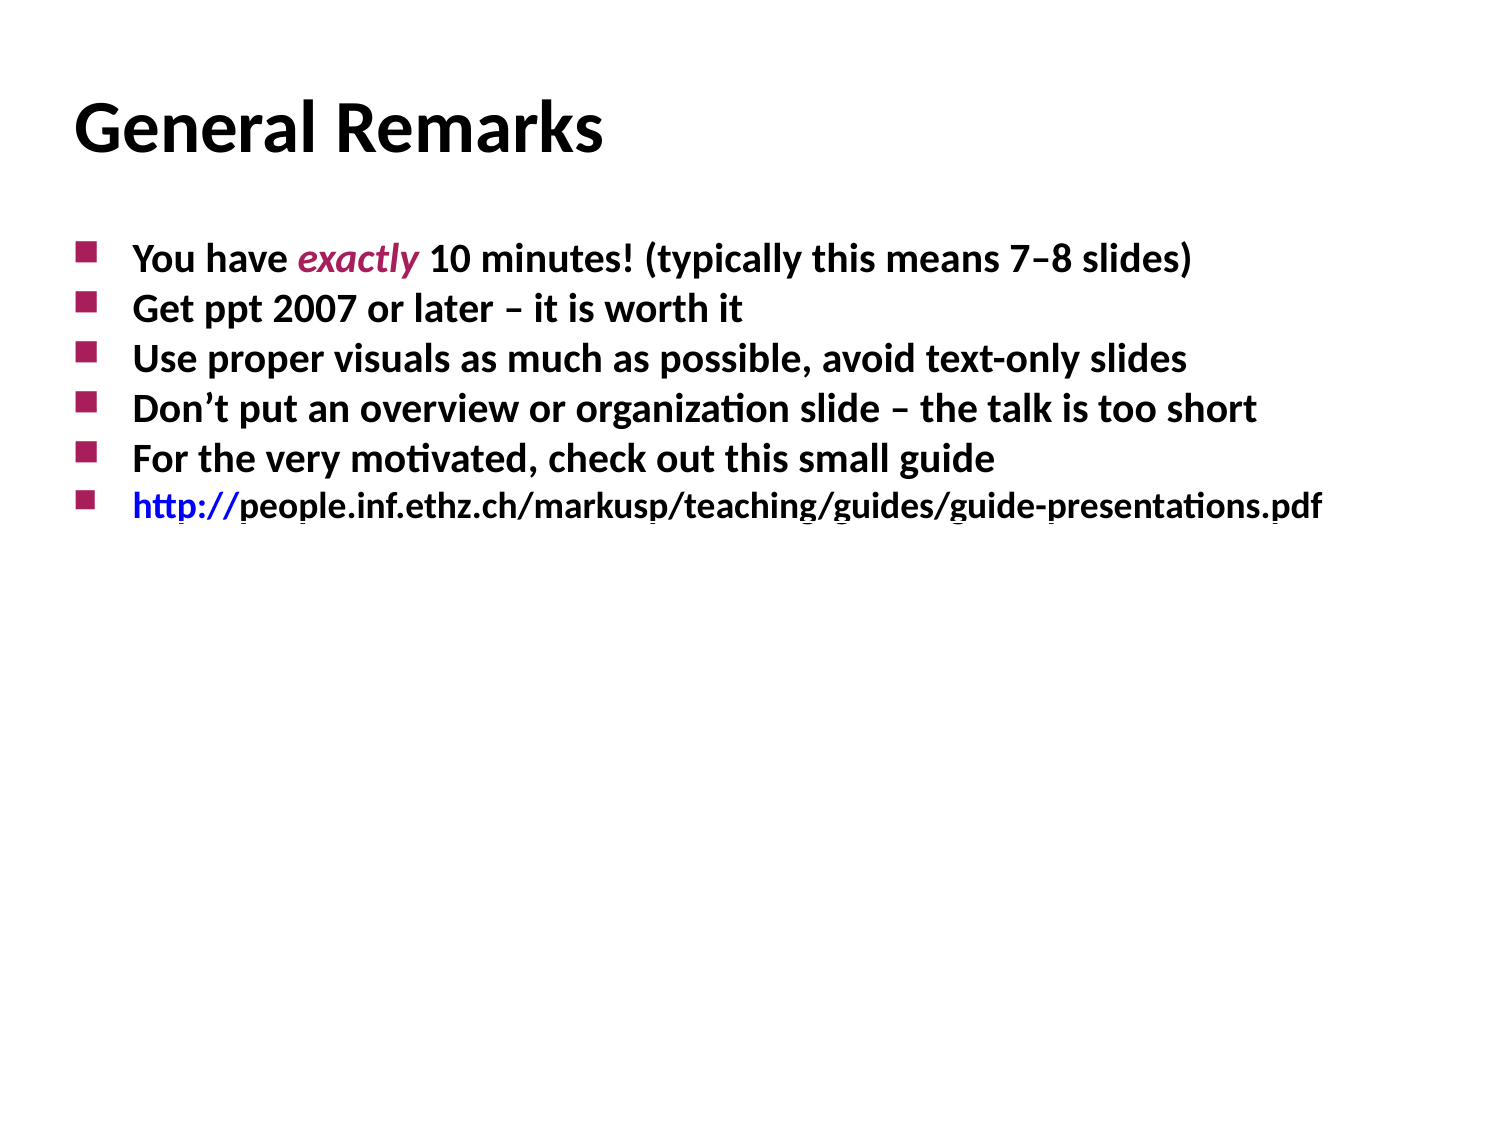

General Remarks
You have exactly 10 minutes! (typically this means 7–8 slides)
Get ppt 2007 or later – it is worth it
Use proper visuals as much as possible, avoid text-only slides
Don’t put an overview or organization slide – the talk is too short
For the very motivated, check out this small guide
http://people.inf.ethz.ch/markusp/teaching/guides/guide-presentations.pdf